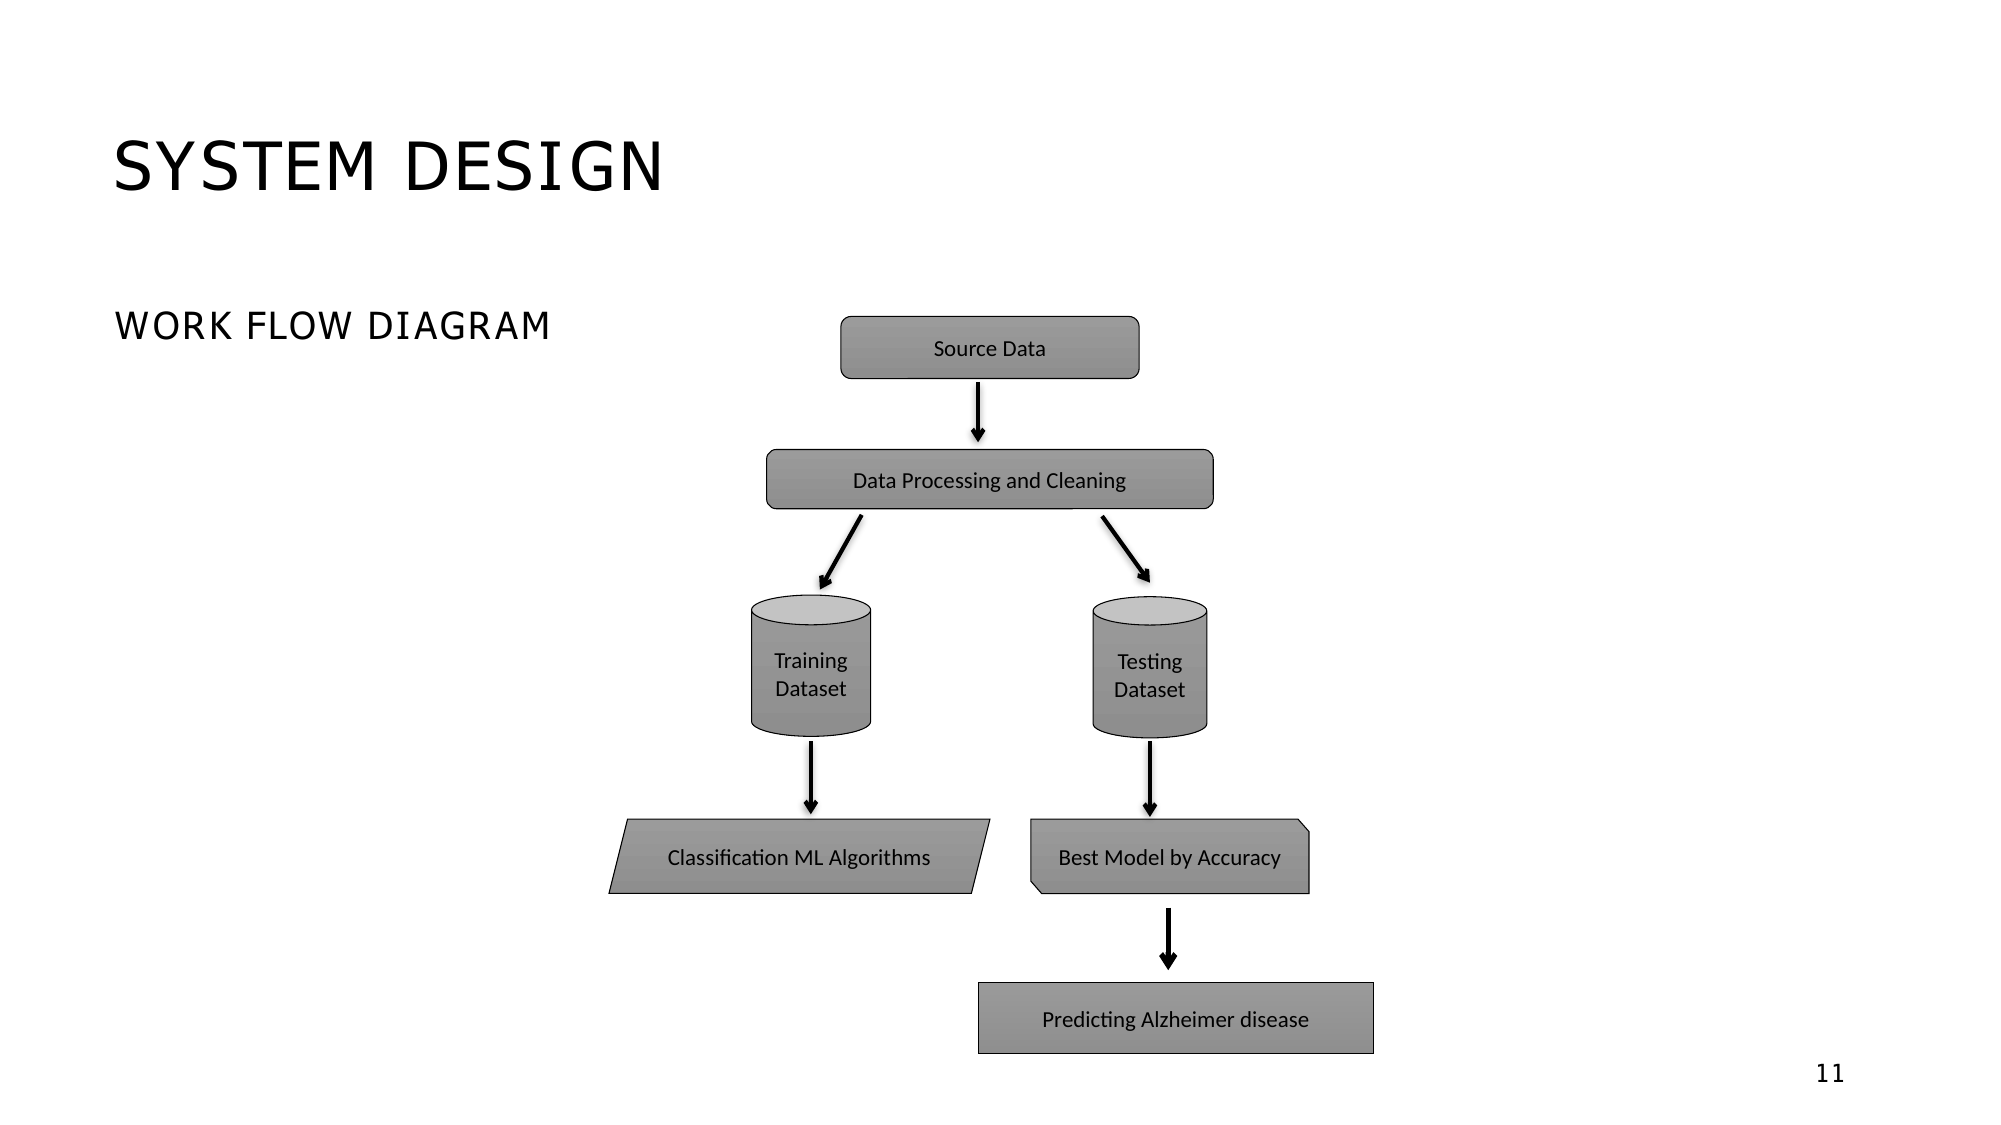

SYSTEM DESIGN

WORK FLOW DIAGRAM
Source Data
Data Processing and Cleaning
Training Dataset
Testing Dataset
Classification ML Algorithms
Best Model by Accuracy
Predicting Alzheimer disease
11